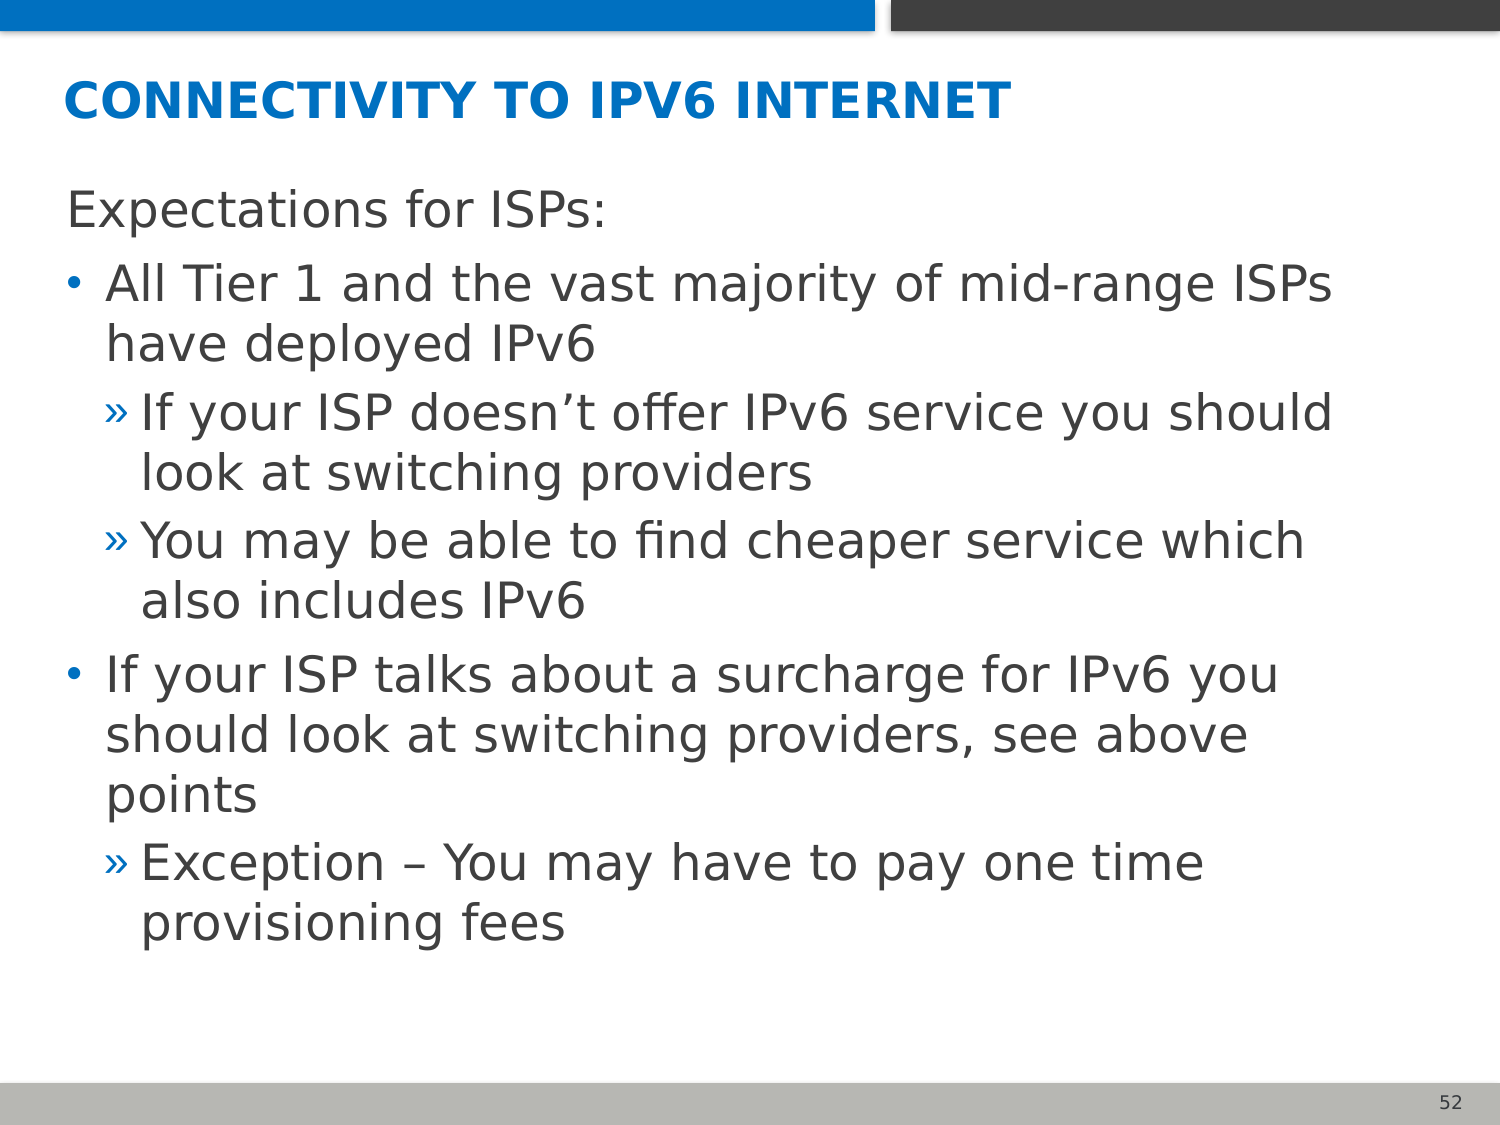

# connectivity to IPv6 internet
Expectations for ISPs:
All Tier 1 and the vast majority of mid-range ISPs have deployed IPv6
If your ISP doesn’t offer IPv6 service you should look at switching providers
You may be able to find cheaper service which also includes IPv6
If your ISP talks about a surcharge for IPv6 you should look at switching providers, see above points
Exception – You may have to pay one time provisioning fees